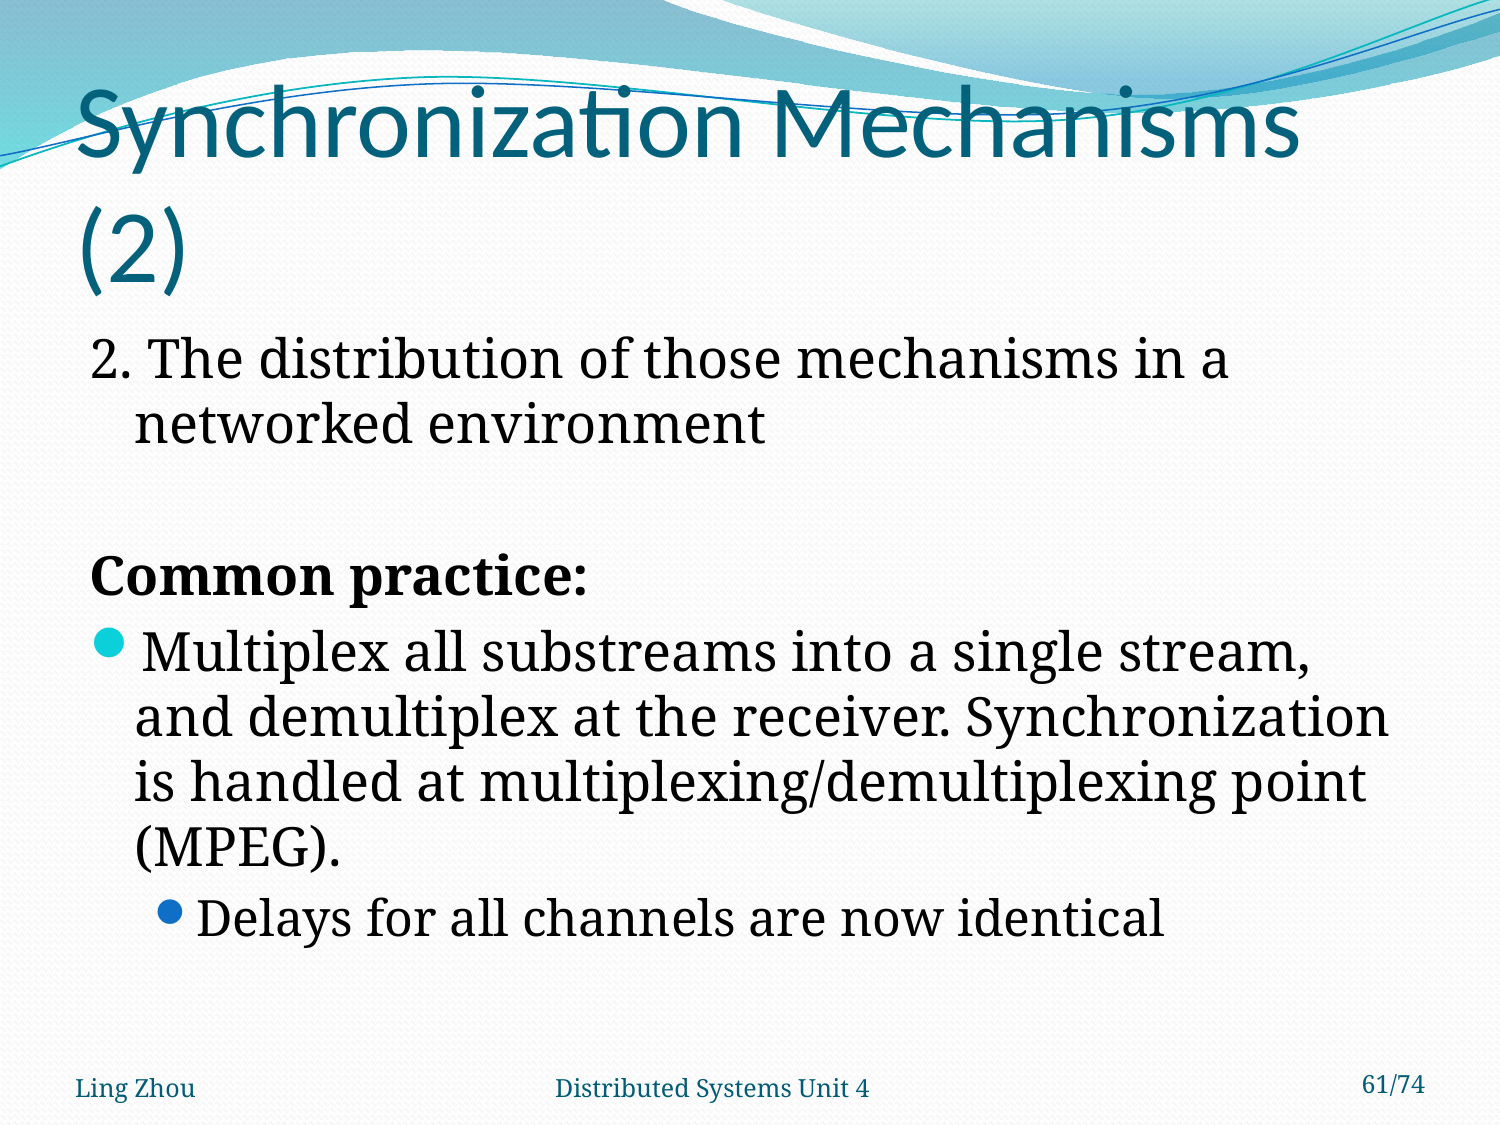

# Synchronization Mechanisms (2)
2. The distribution of those mechanisms in a networked environment

Common practice:
Multiplex all substreams into a single stream, and demultiplex at the receiver. Synchronization is handled at multiplexing/demultiplexing point (MPEG).
Delays for all channels are now identical

Ling Zhou
Distributed Systems Unit 4
61/74